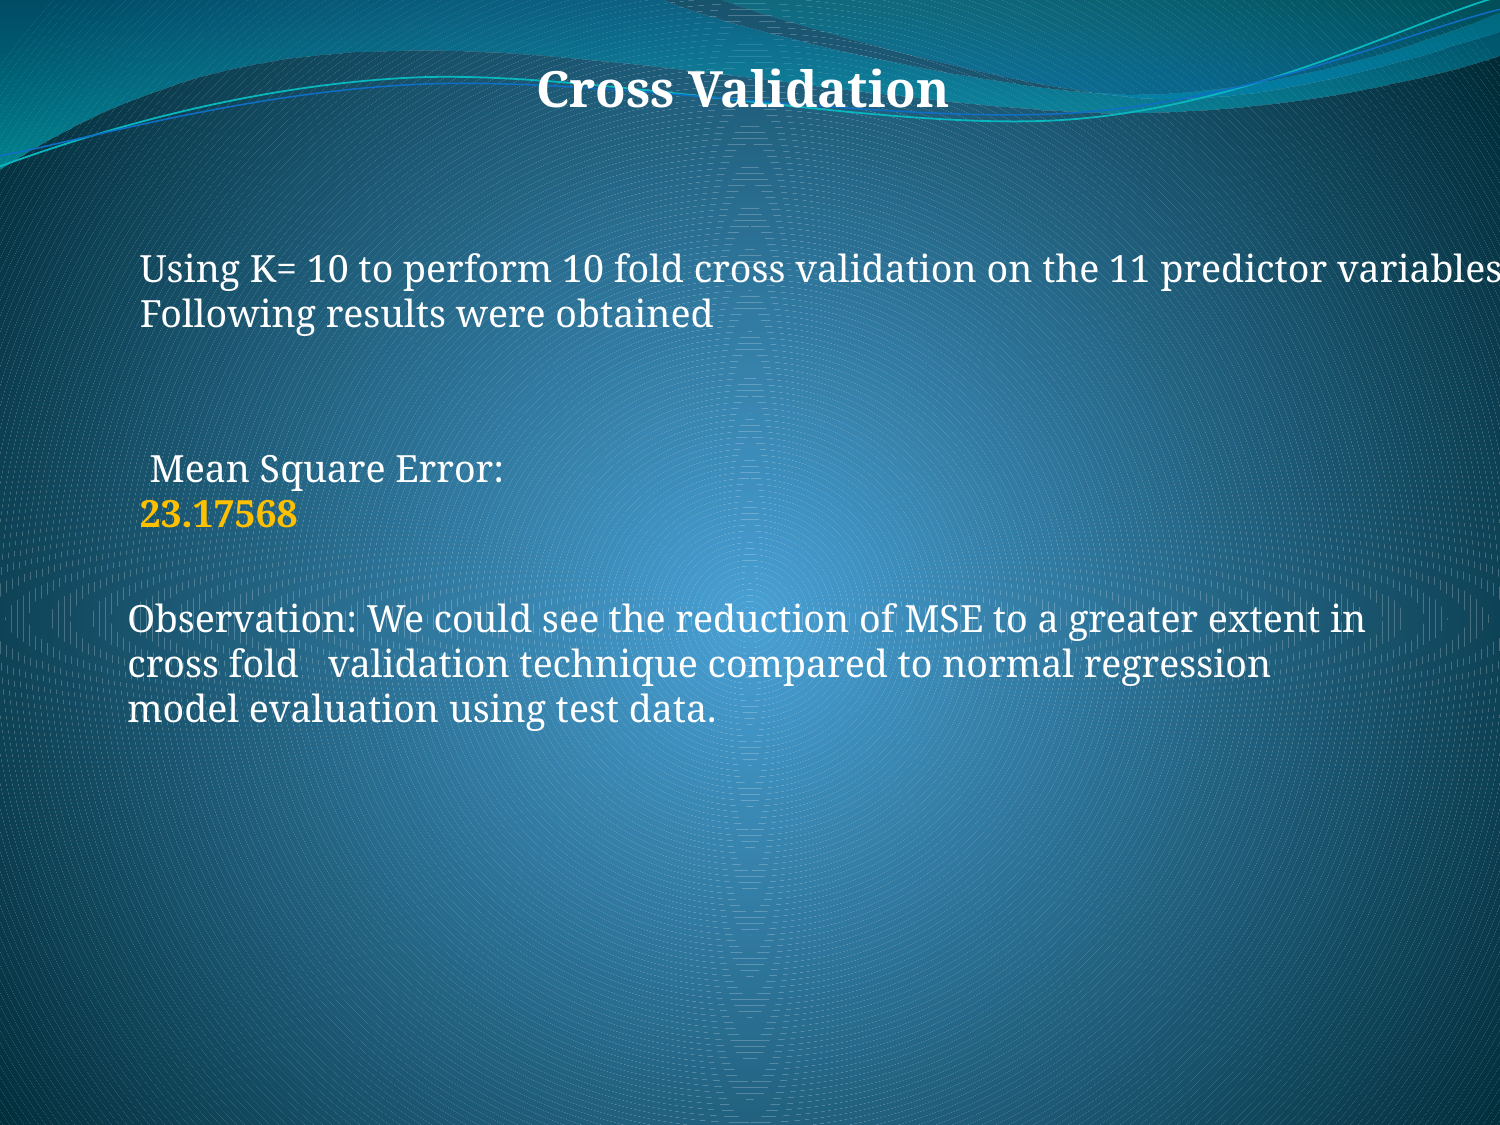

Cross Validation

Using K= 10 to perform 10 fold cross validation on the 11 predictor variables
Following results were obtained
 Mean Square Error: 23.17568
Observation: We could see the reduction of MSE to a greater extent in cross fold   validation technique compared to normal regression model evaluation using test data.